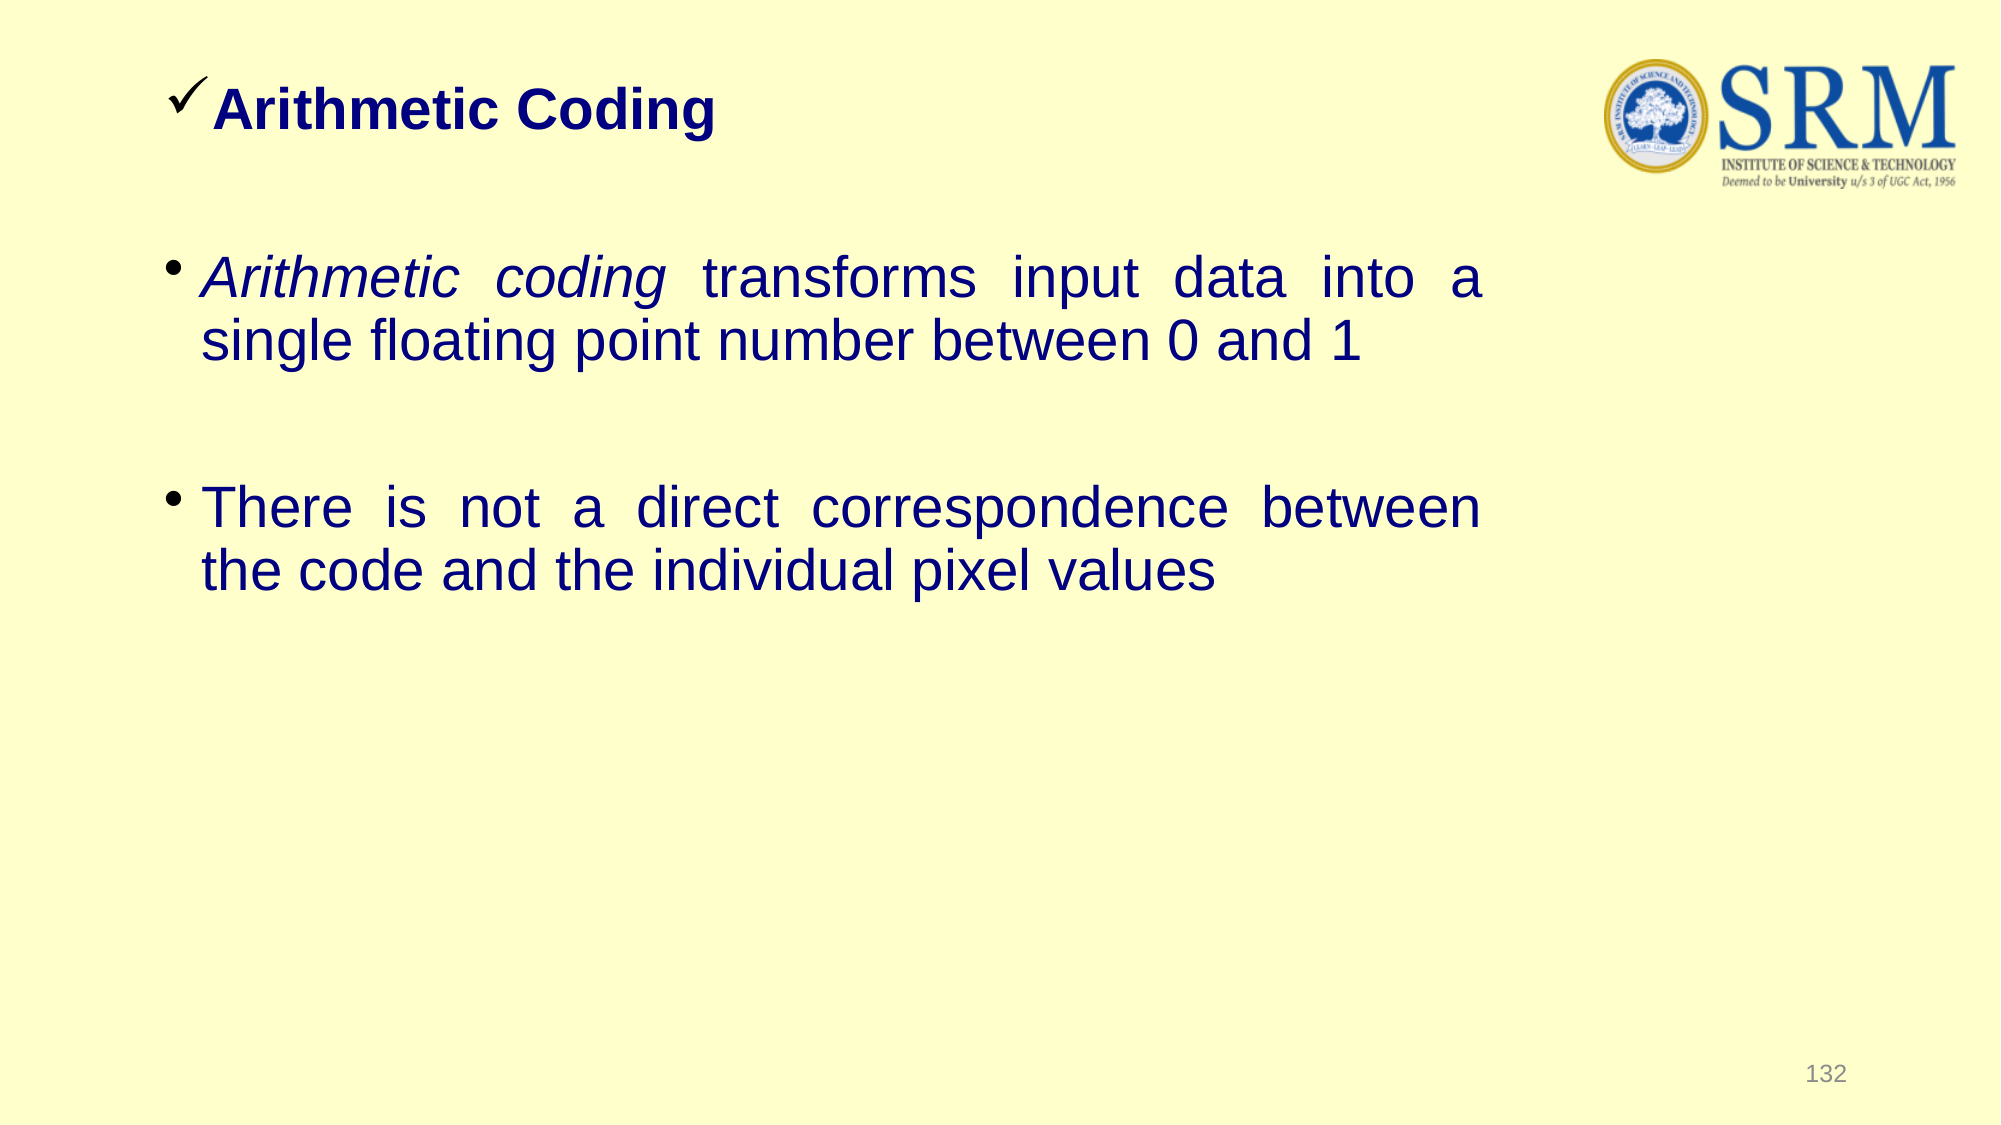

Arithmetic Coding

Arithmetic coding transforms input data into a single floating point number between 0 and 1

There is not a direct correspondence between the code and the individual pixel values
132